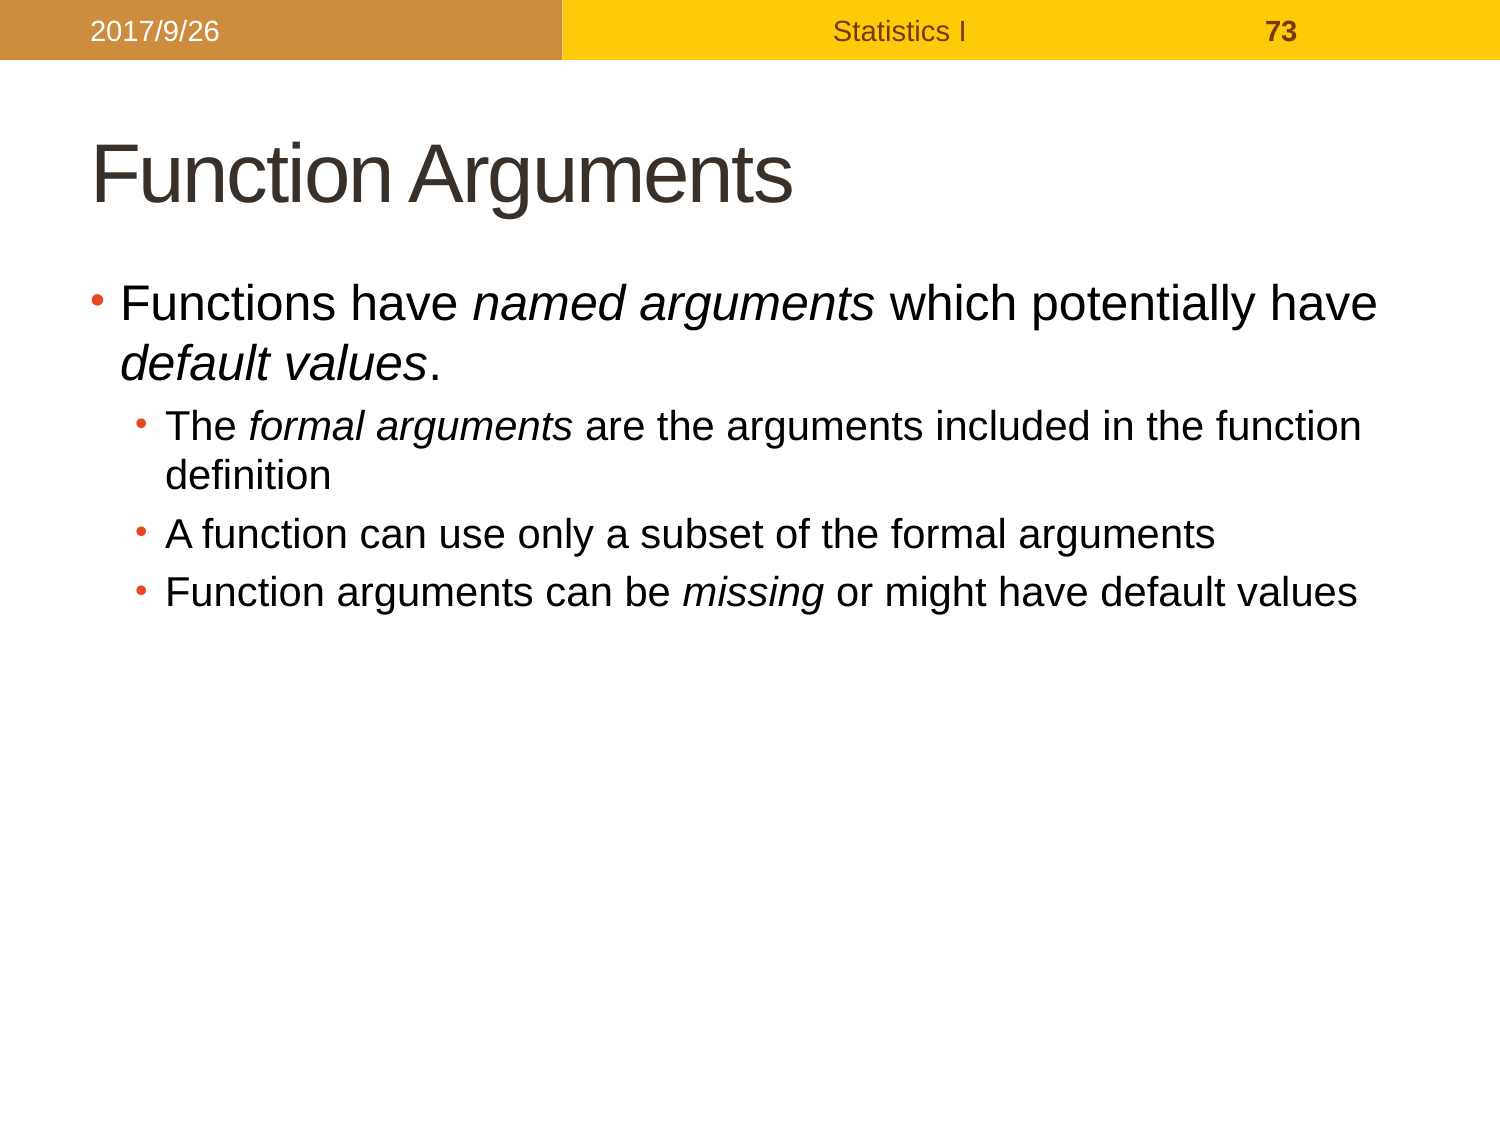

2017/9/26
Statistics I
73
# Function Arguments
Functions have named arguments which potentially have default values.
The formal arguments are the arguments included in the function definition
A function can use only a subset of the formal arguments
Function arguments can be missing or might have default values